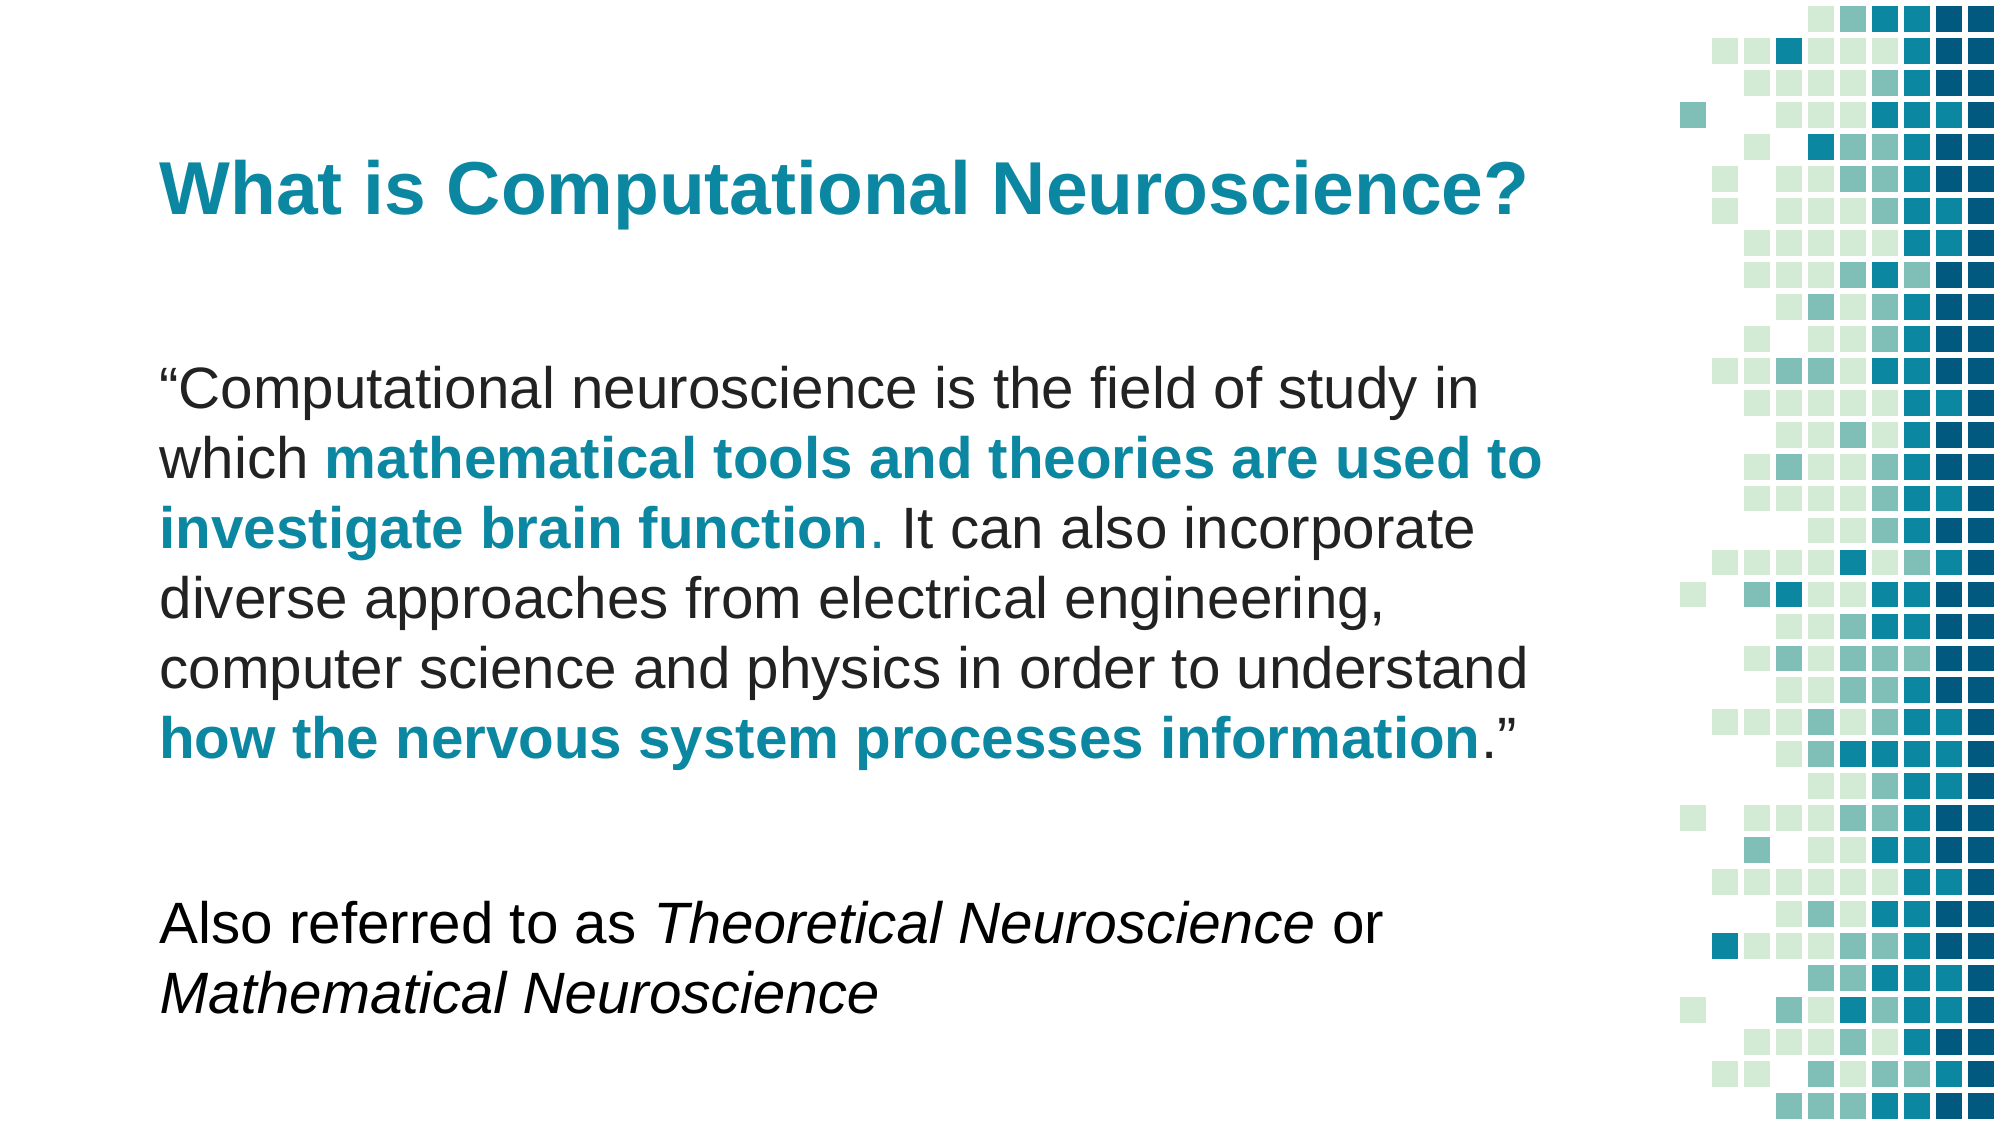

# What is Computational Neuroscience?
“Computational neuroscience is the field of study in which mathematical tools and theories are used to investigate brain function. It can also incorporate diverse approaches from electrical engineering, computer science and physics in order to understand how the nervous system processes information.”
Also referred to as Theoretical Neuroscience or Mathematical Neuroscience